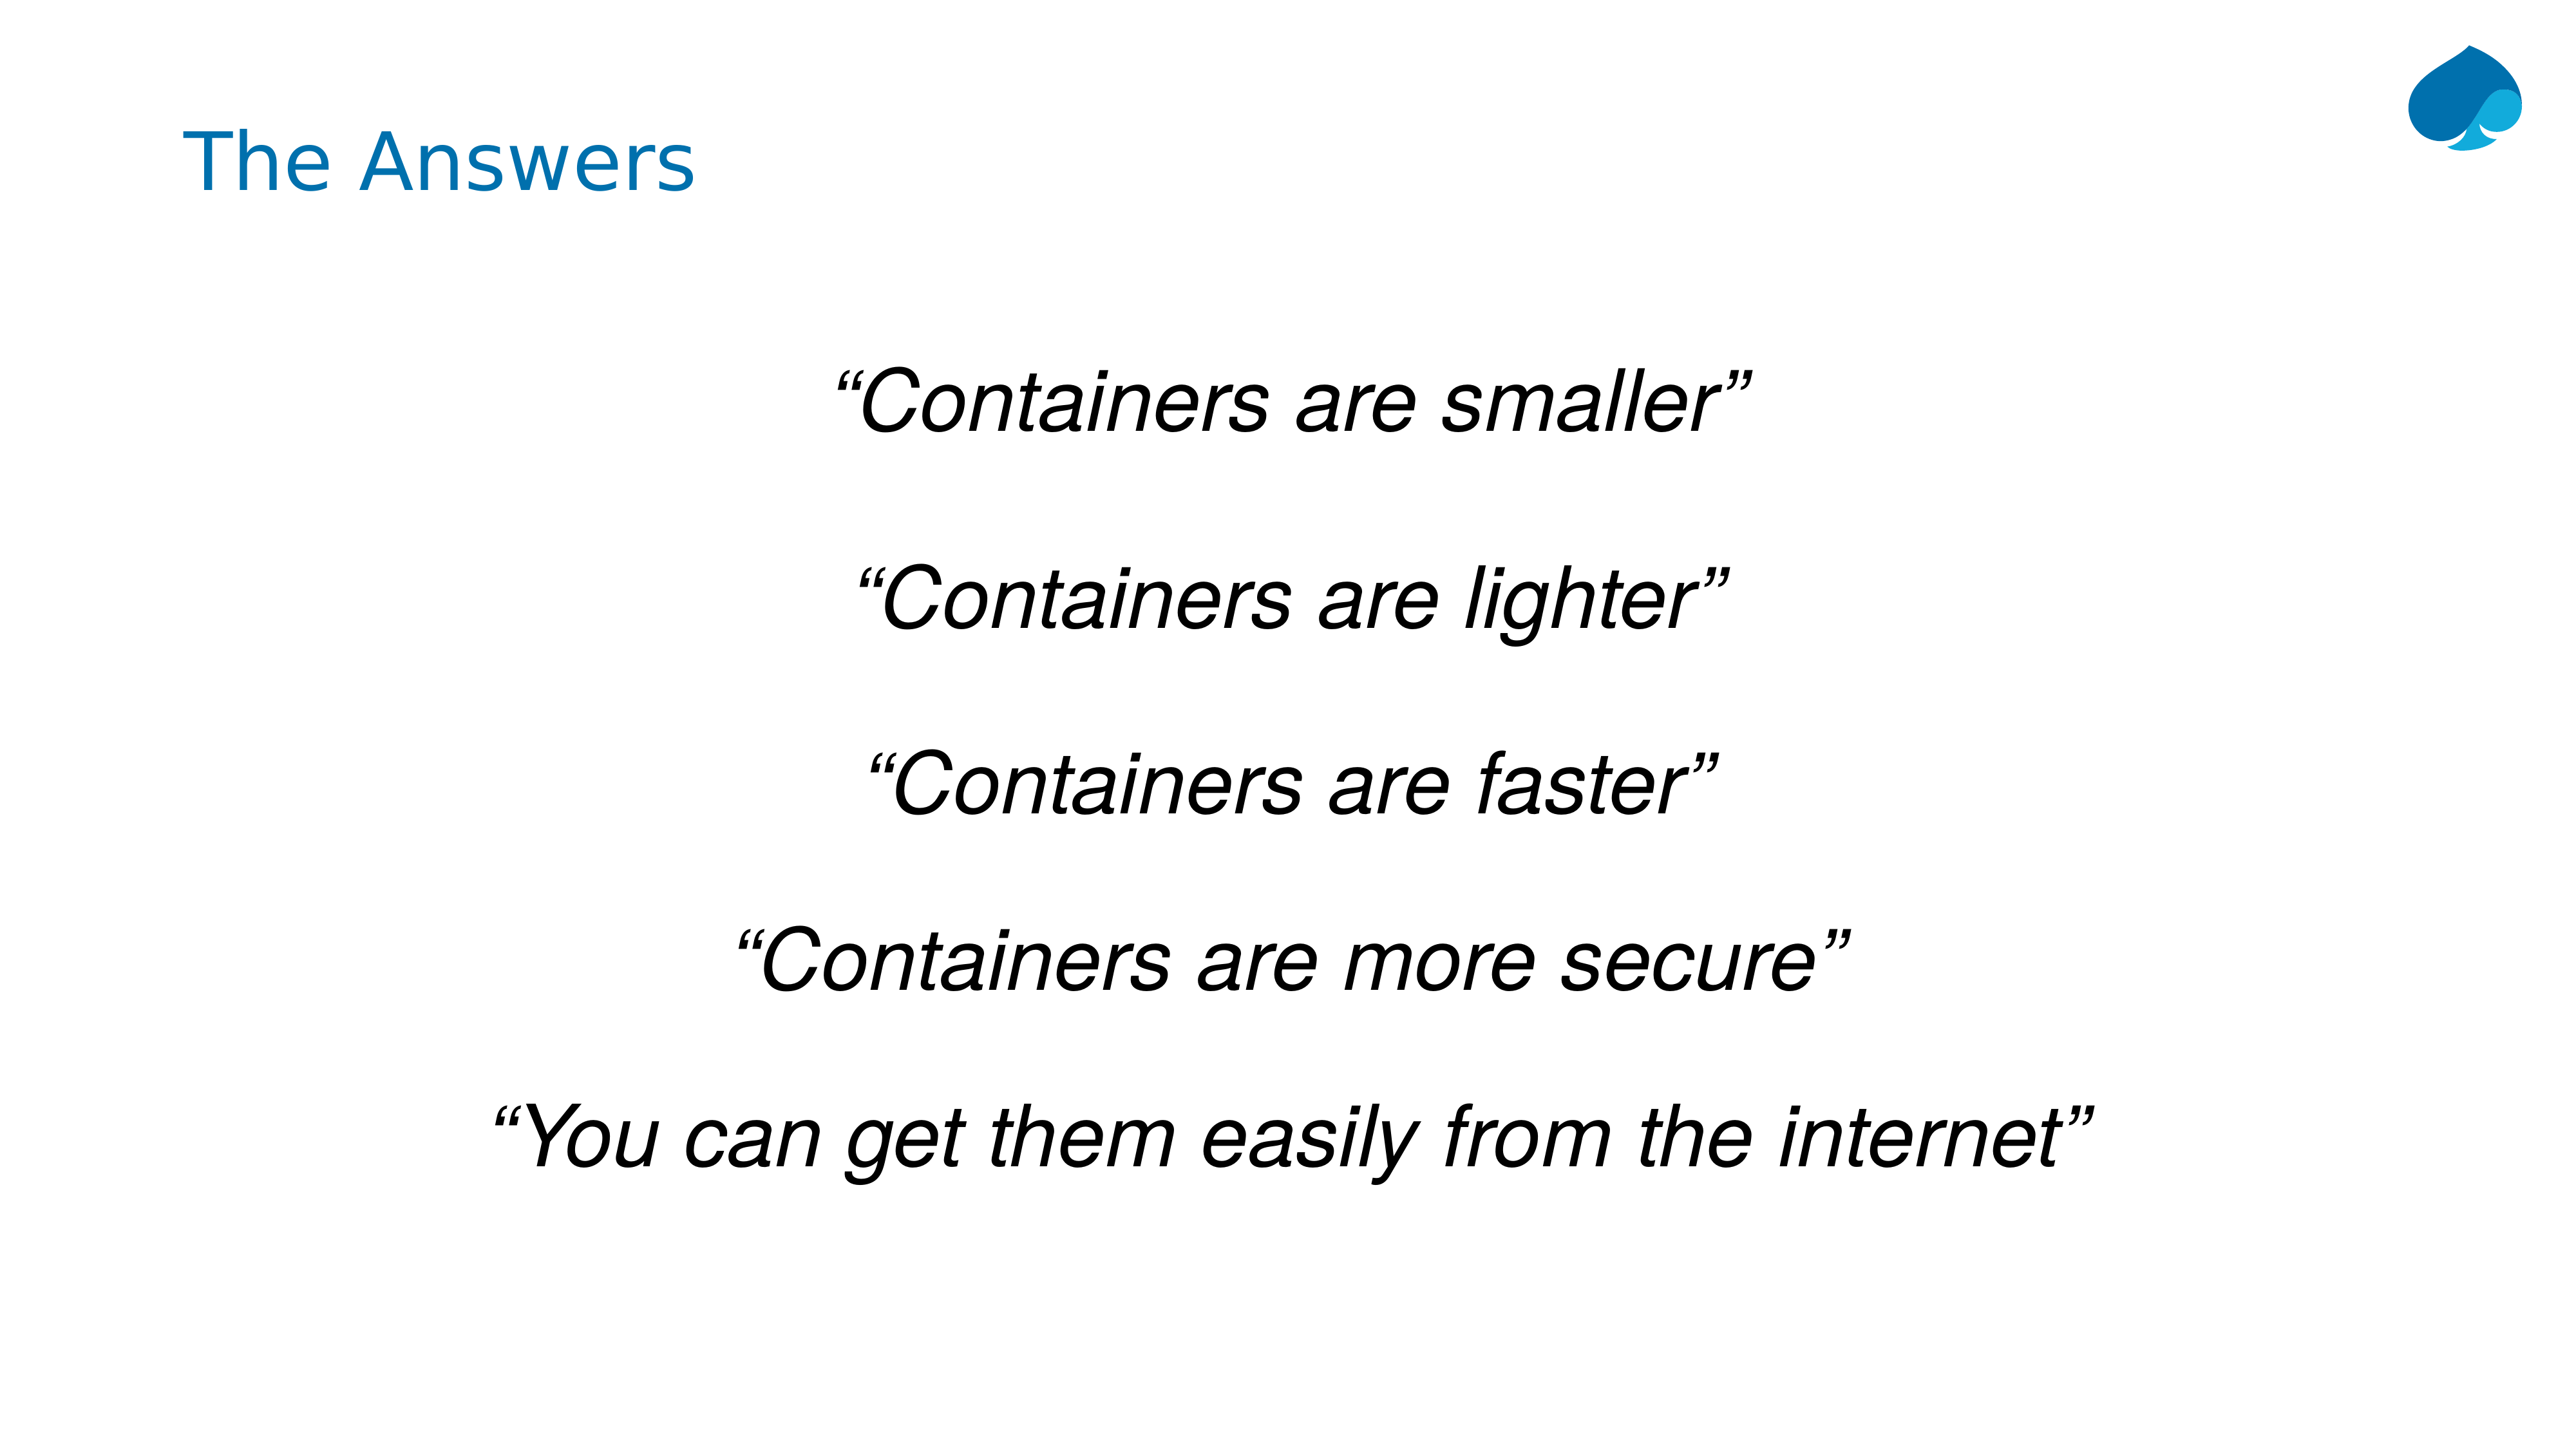

The Answers

“Containers are smaller”
“Containers are lighter”
“Containers are faster”
“Containers are more secure”
“You can get them easily from the internet”